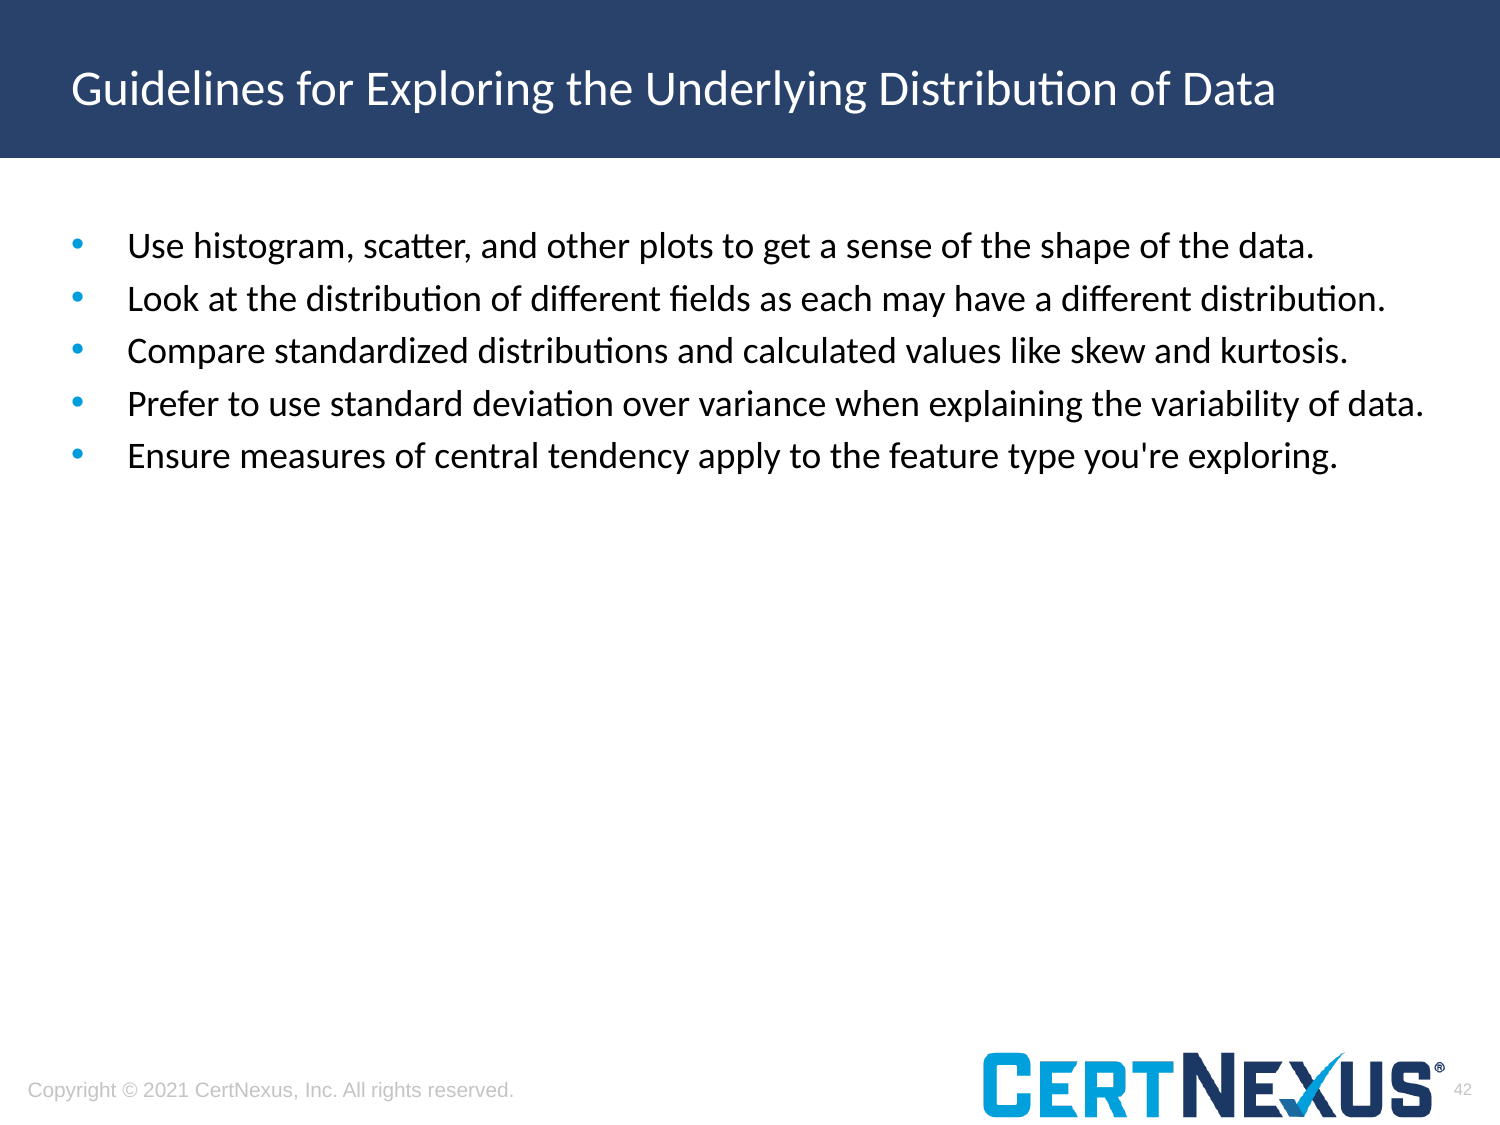

# Guidelines for Exploring the Underlying Distribution of Data
Use histogram, scatter, and other plots to get a sense of the shape of the data.
Look at the distribution of different fields as each may have a different distribution.
Compare standardized distributions and calculated values like skew and kurtosis.
Prefer to use standard deviation over variance when explaining the variability of data.
Ensure measures of central tendency apply to the feature type you're exploring.

42